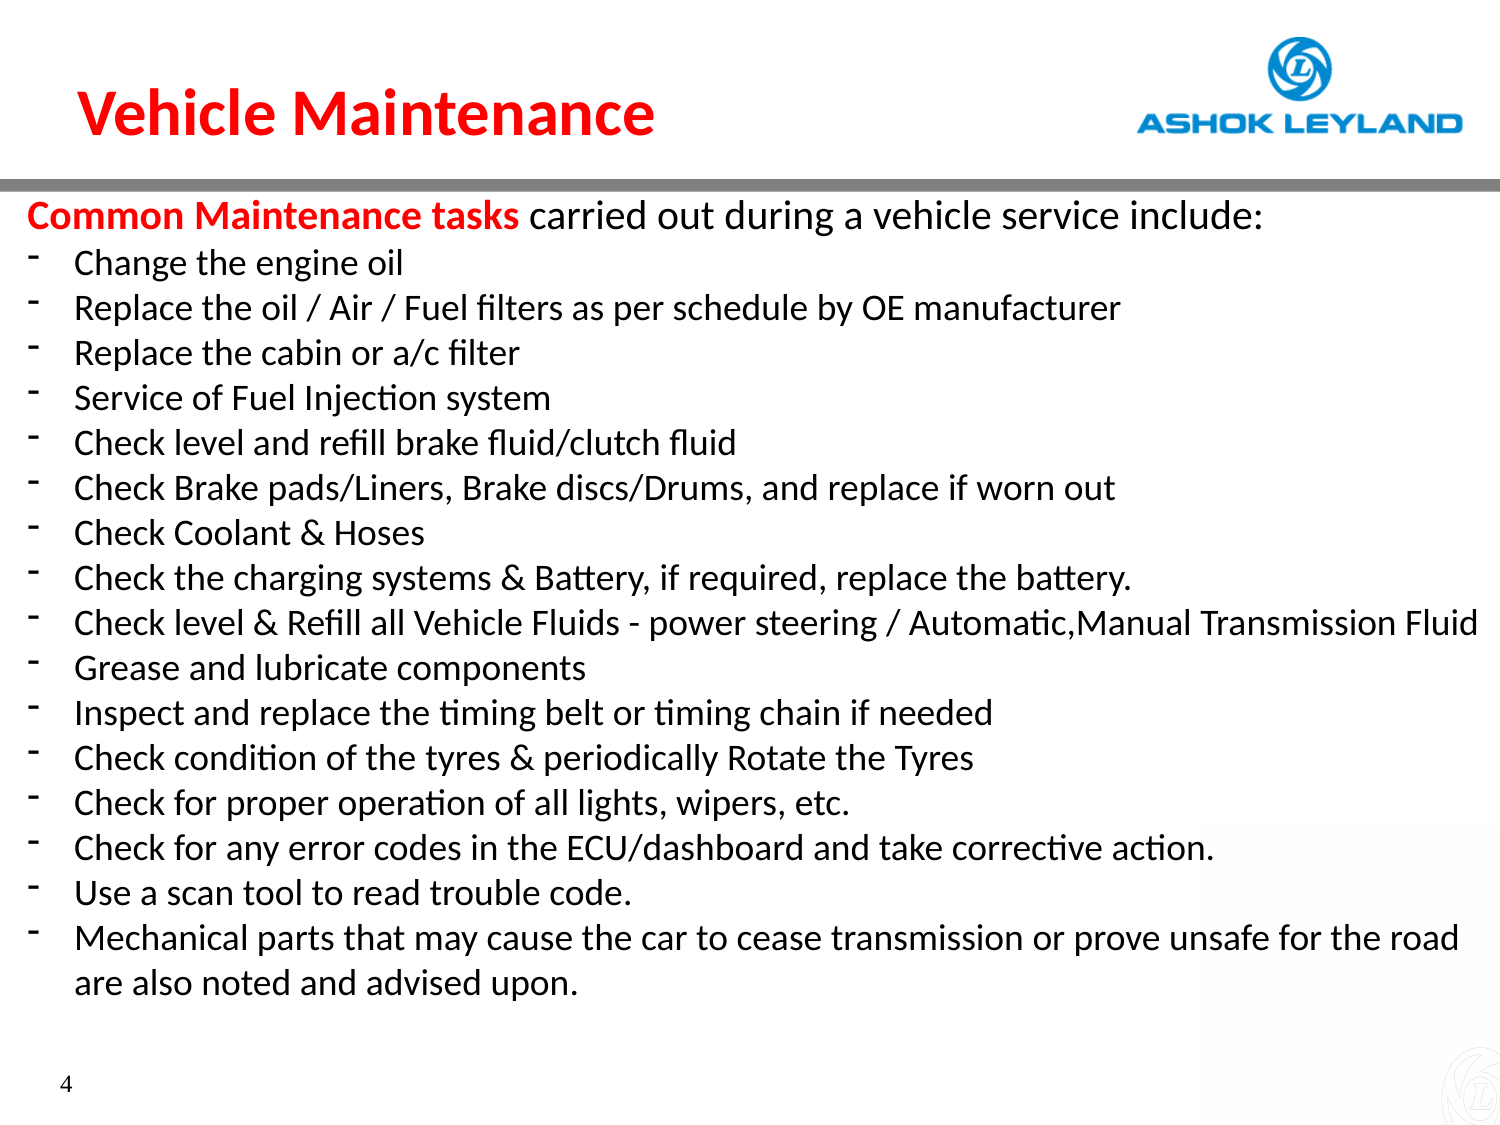

Vehicle Maintenance
Common Maintenance tasks carried out during a vehicle service include:
Change the engine oil
Replace the oil / Air / Fuel filters as per schedule by OE manufacturer
Replace the cabin or a/c filter
Service of Fuel Injection system
Check level and refill brake fluid/clutch fluid
Check Brake pads/Liners, Brake discs/Drums, and replace if worn out
Check Coolant & Hoses
Check the charging systems & Battery, if required, replace the battery.
Check level & Refill all Vehicle Fluids - power steering / Automatic,Manual Transmission Fluid
Grease and lubricate components
Inspect and replace the timing belt or timing chain if needed
Check condition of the tyres & periodically Rotate the Tyres
Check for proper operation of all lights, wipers, etc.
Check for any error codes in the ECU/dashboard and take corrective action.
Use a scan tool to read trouble code.
Mechanical parts that may cause the car to cease transmission or prove unsafe for the road are also noted and advised upon.
4